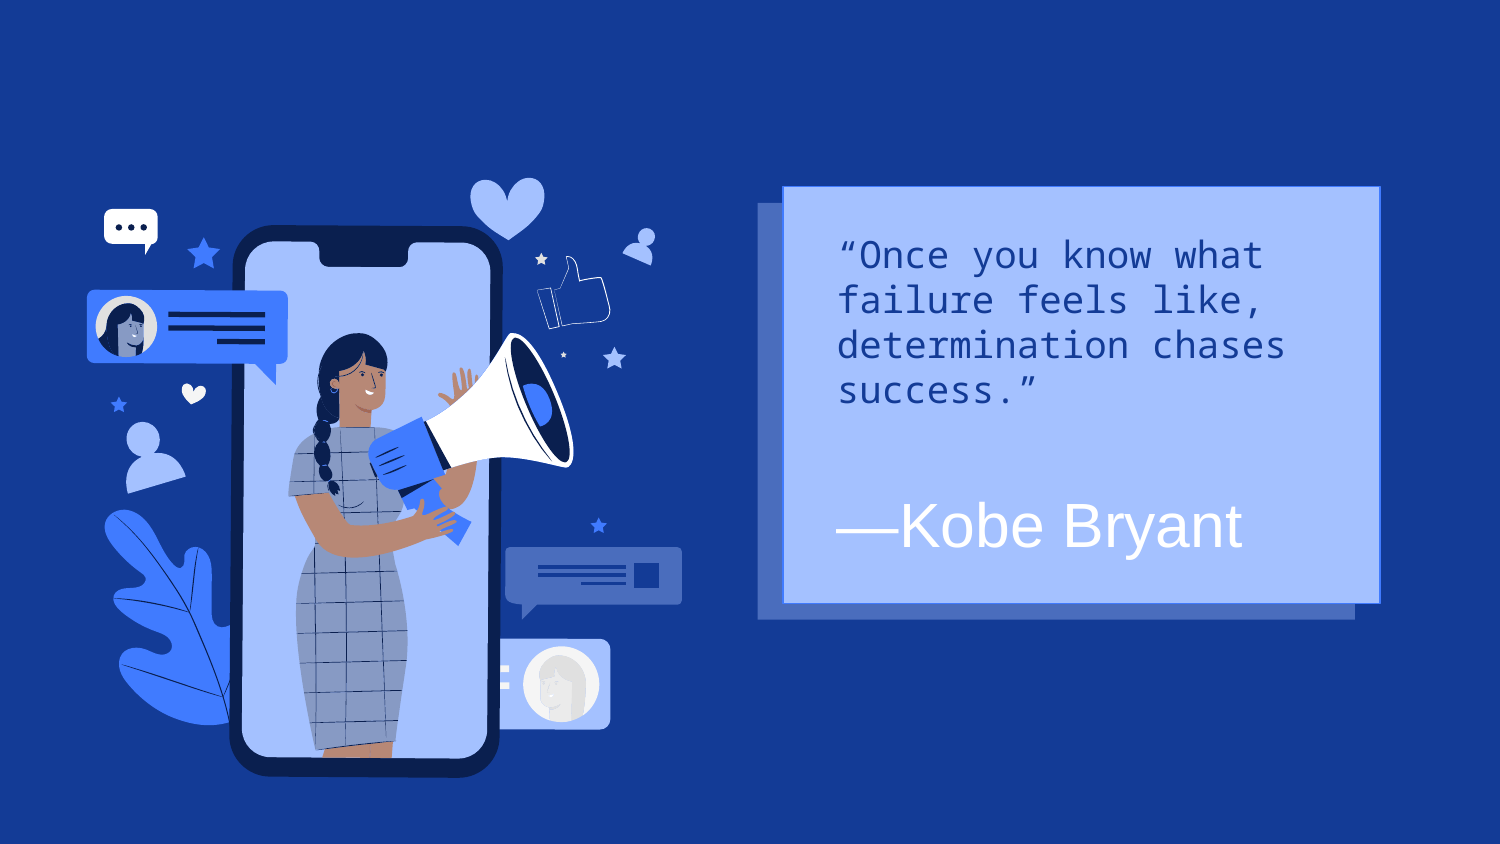

“Once you know what failure feels like, determination chases success.”
# —Kobe Bryant